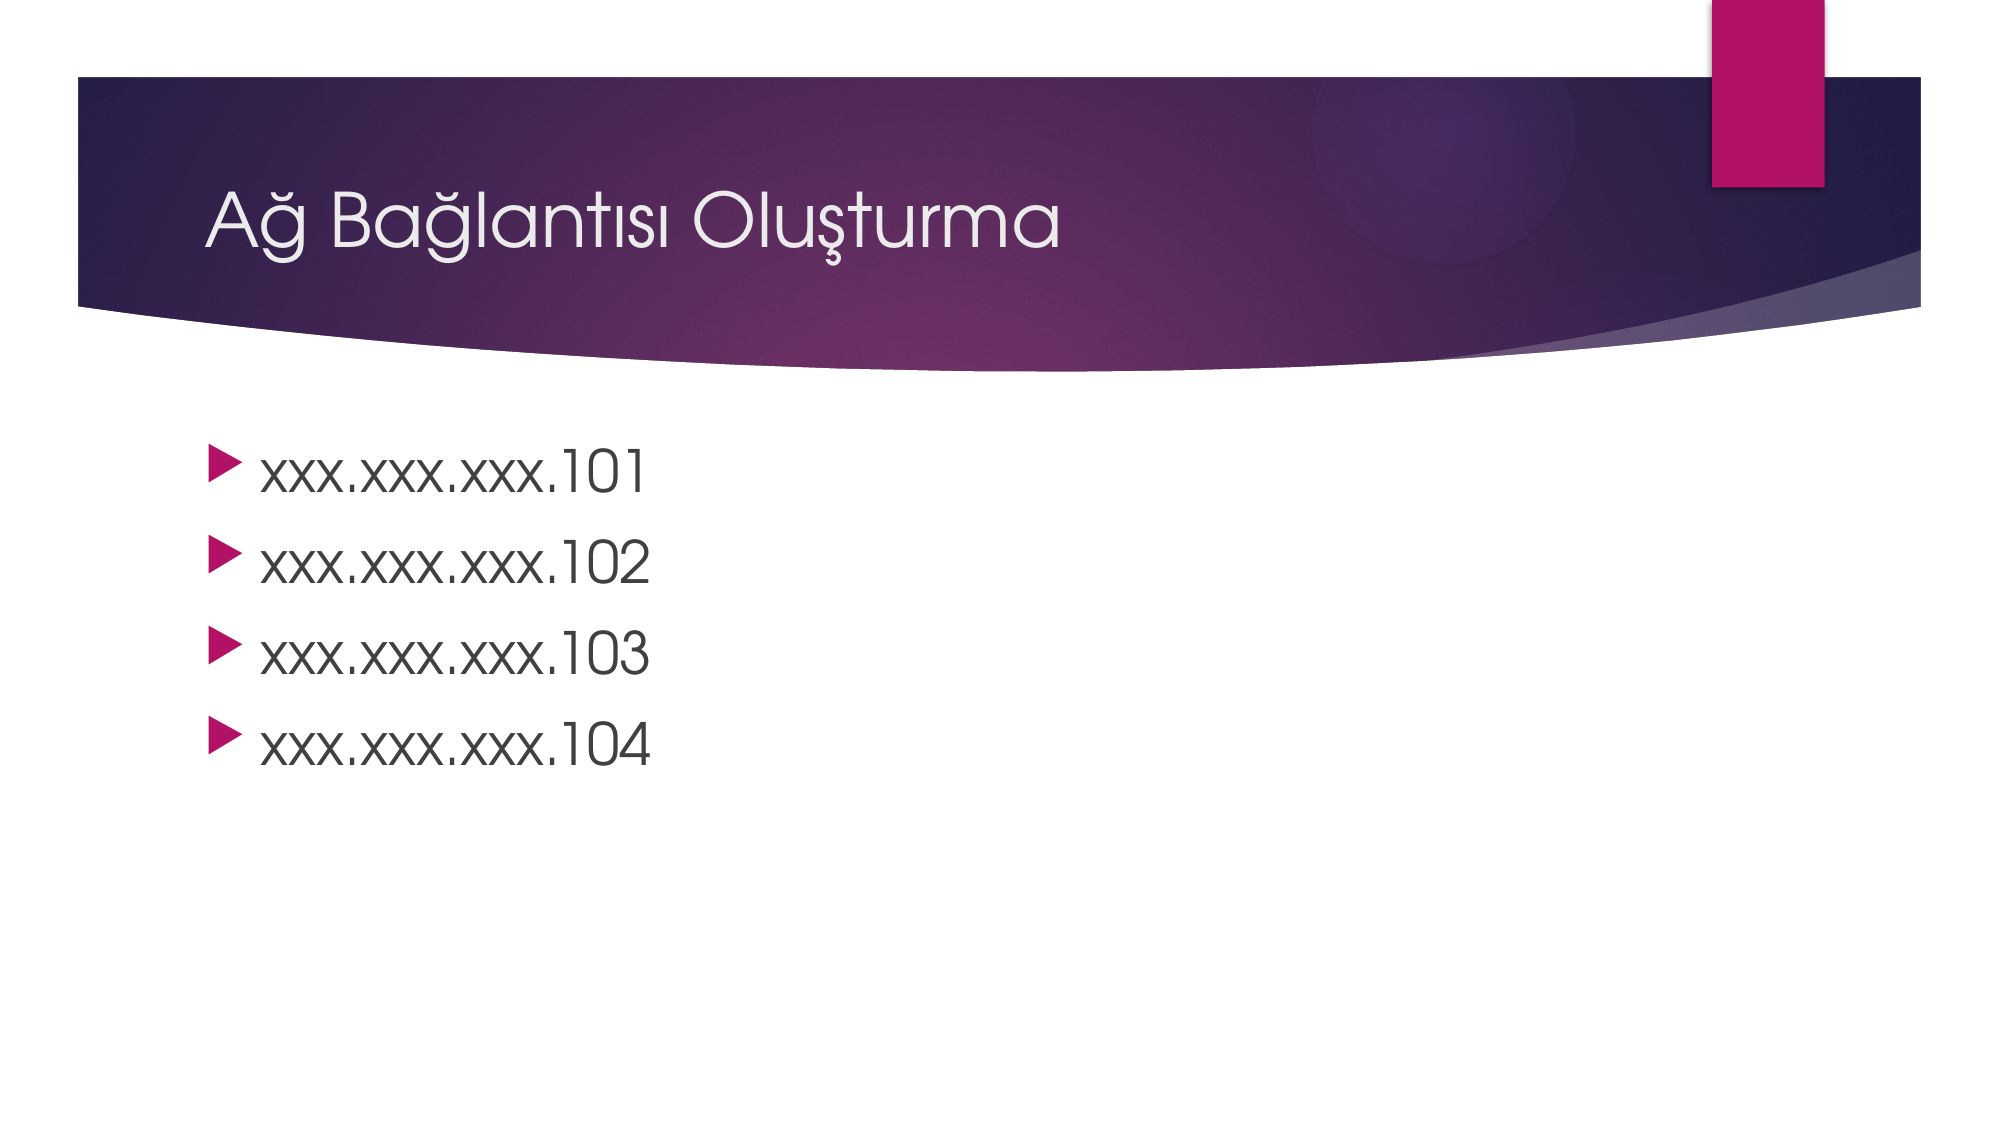

# Ağ Bağlantısı Oluşturma
xxx.xxx.xxx.101
xxx.xxx.xxx.102
xxx.xxx.xxx.103
xxx.xxx.xxx.104